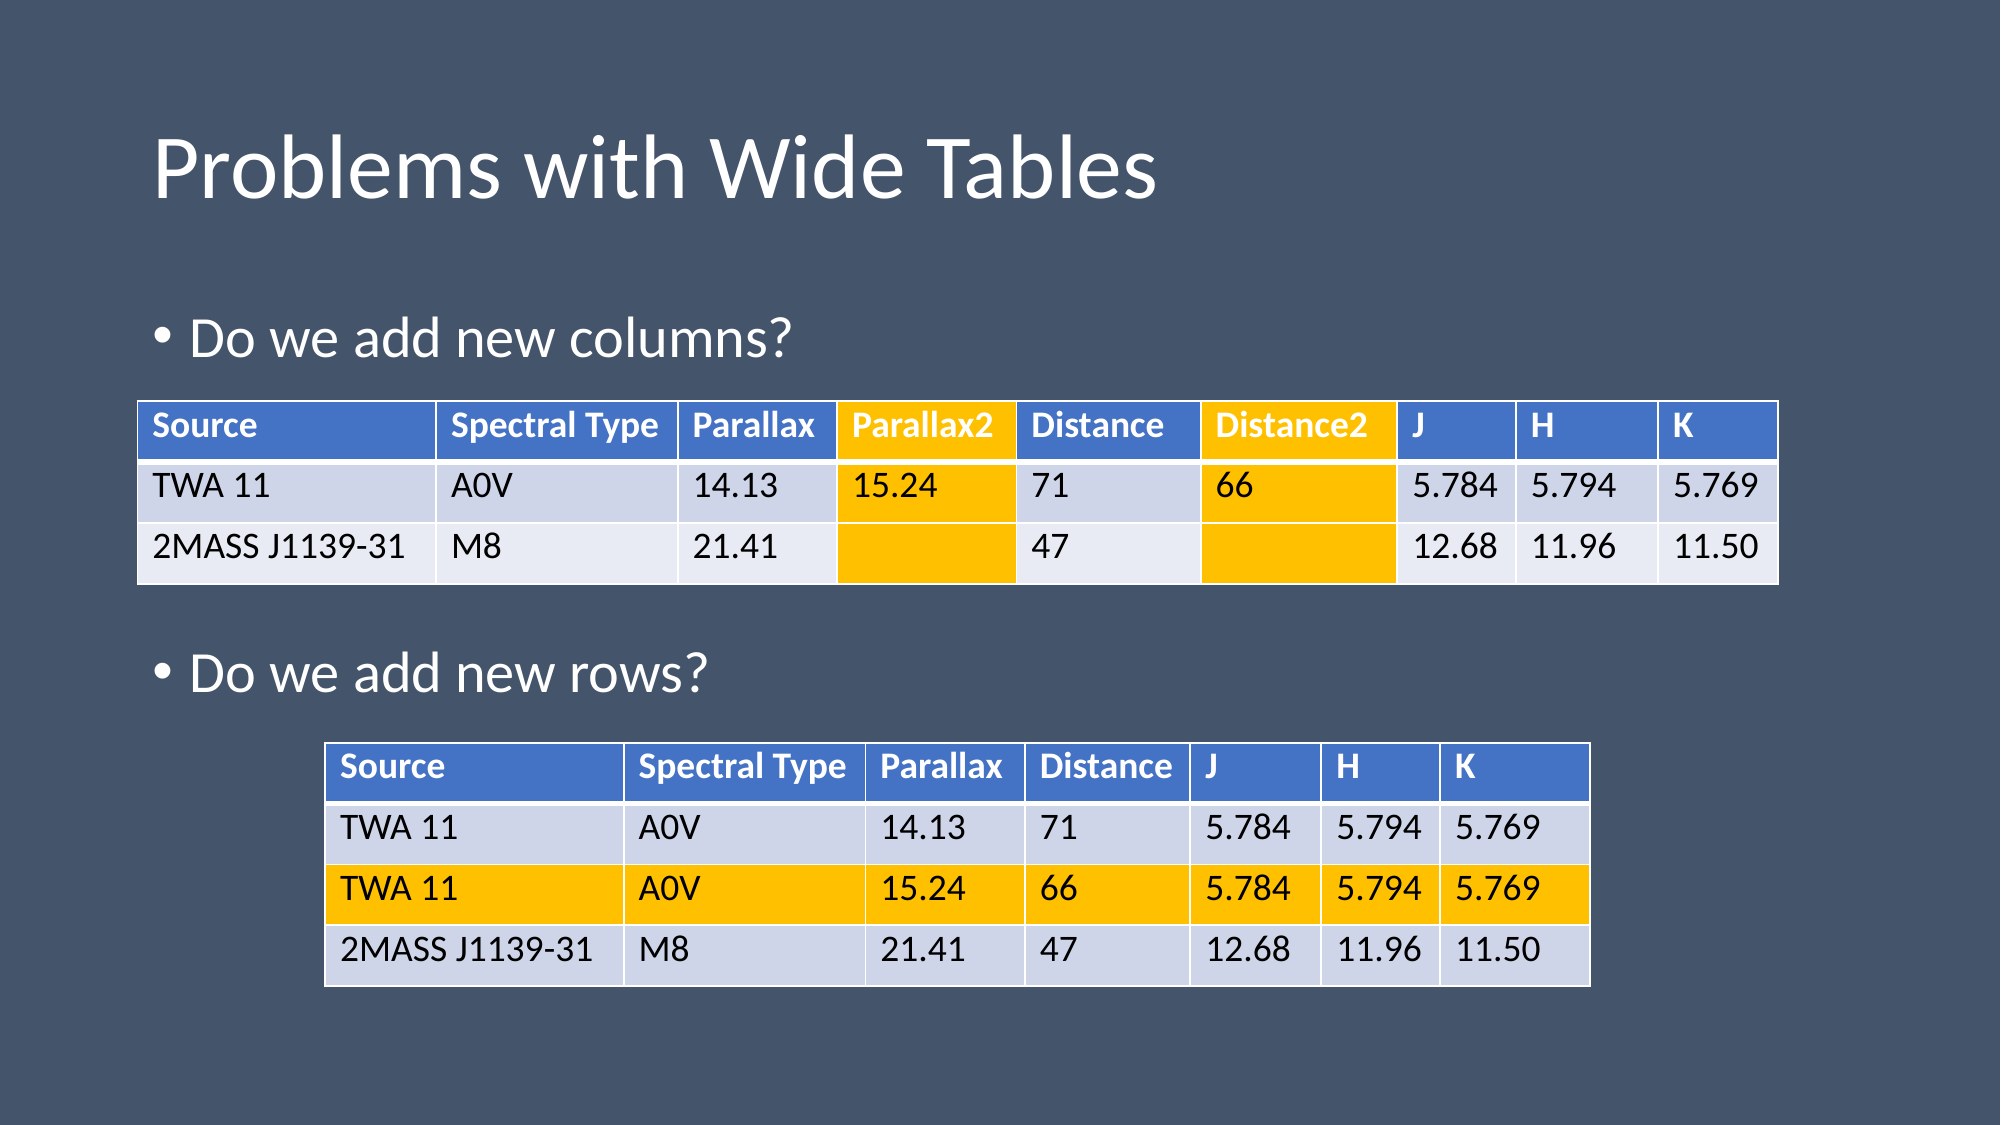

# Problems with Wide Tables
Do we add new columns?

Do we add new rows?
| Source | Spectral Type | Parallax | Parallax2 | Distance | Distance2 | J | H | K |
| --- | --- | --- | --- | --- | --- | --- | --- | --- |
| TWA 11 | A0V | 14.13 | 15.24 | 71 | 66 | 5.784 | 5.794 | 5.769 |
| 2MASS J1139-31 | M8 | 21.41 |  | 47 |  | 12.68 | 11.96 | 11.50 |
| Source | Spectral Type | Parallax | Distance | J | H | K |
| --- | --- | --- | --- | --- | --- | --- |
| TWA 11 | A0V | 14.13 | 71 | 5.784 | 5.794 | 5.769 |
| TWA 11 | A0V | 15.24 | 66 | 5.784 | 5.794 | 5.769 |
| 2MASS J1139-31 | M8 | 21.41 | 47 | 12.68 | 11.96 | 11.50 |